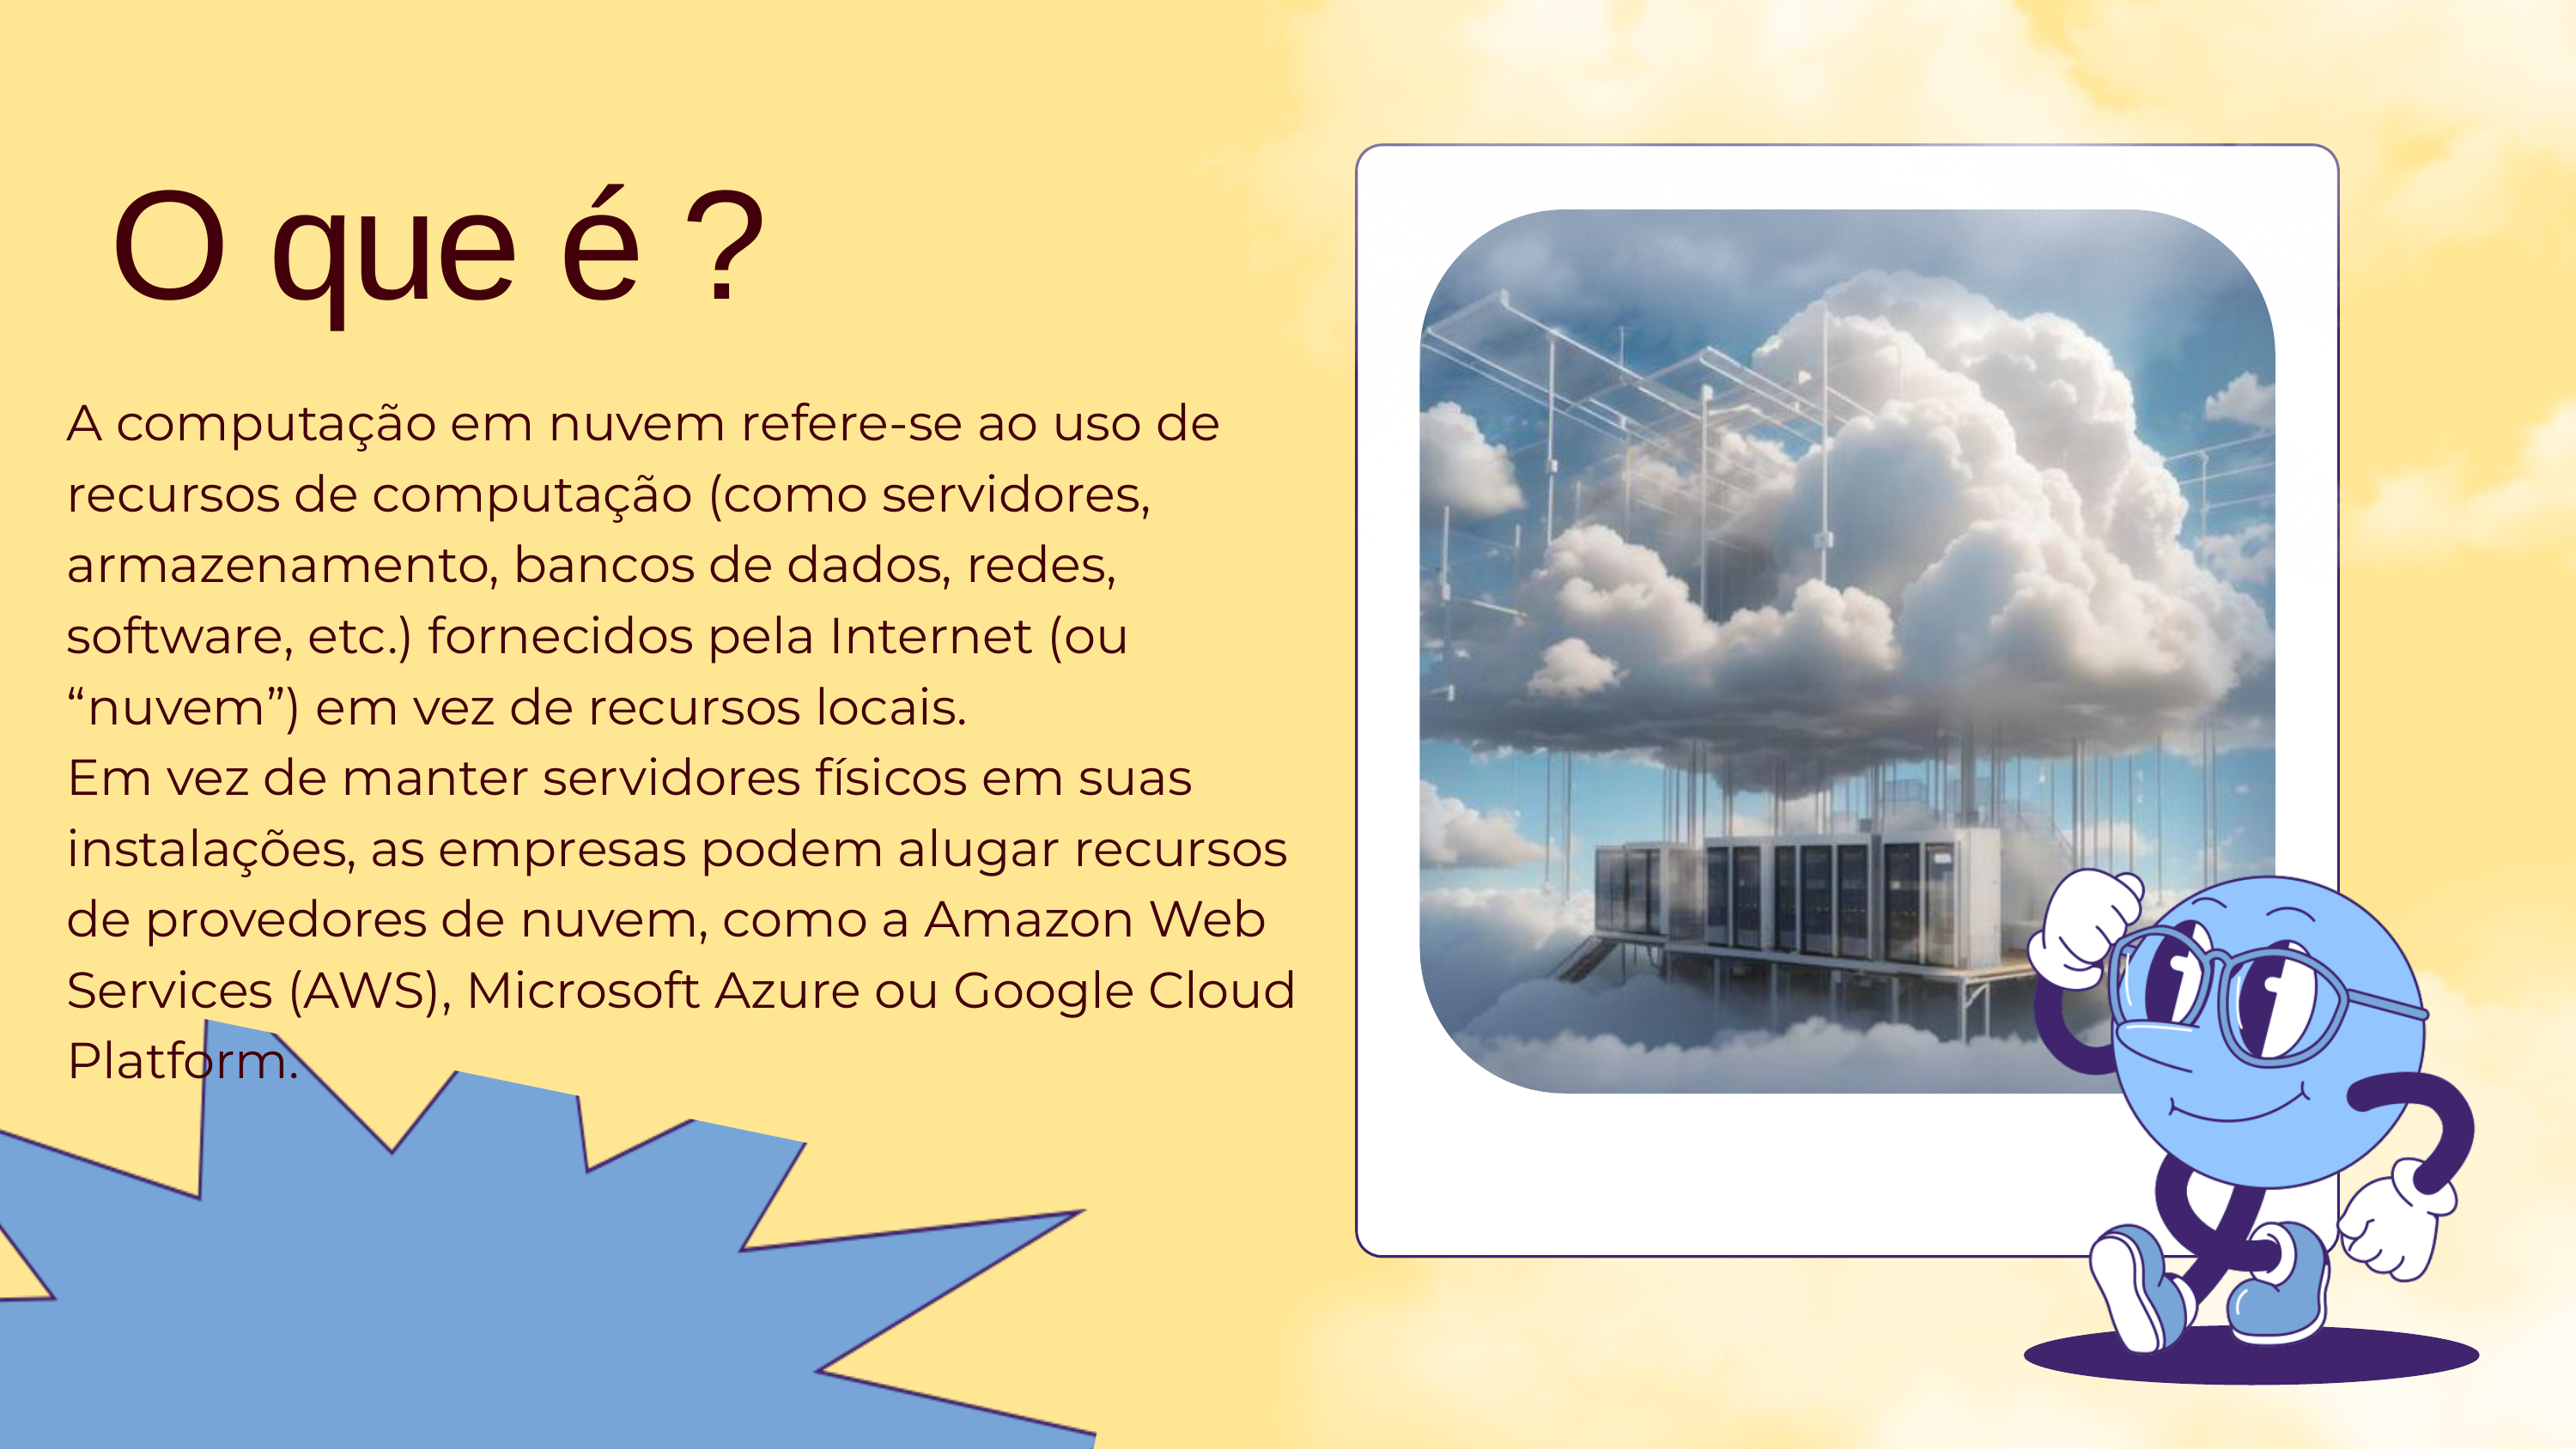

O que é ?
A computação em nuvem refere-se ao uso de recursos de computação (como servidores, armazenamento, bancos de dados, redes, software, etc.) fornecidos pela Internet (ou “nuvem”) em vez de recursos locais.
Em vez de manter servidores físicos em suas instalações, as empresas podem alugar recursos de provedores de nuvem, como a Amazon Web Services (AWS), Microsoft Azure ou Google Cloud Platform.